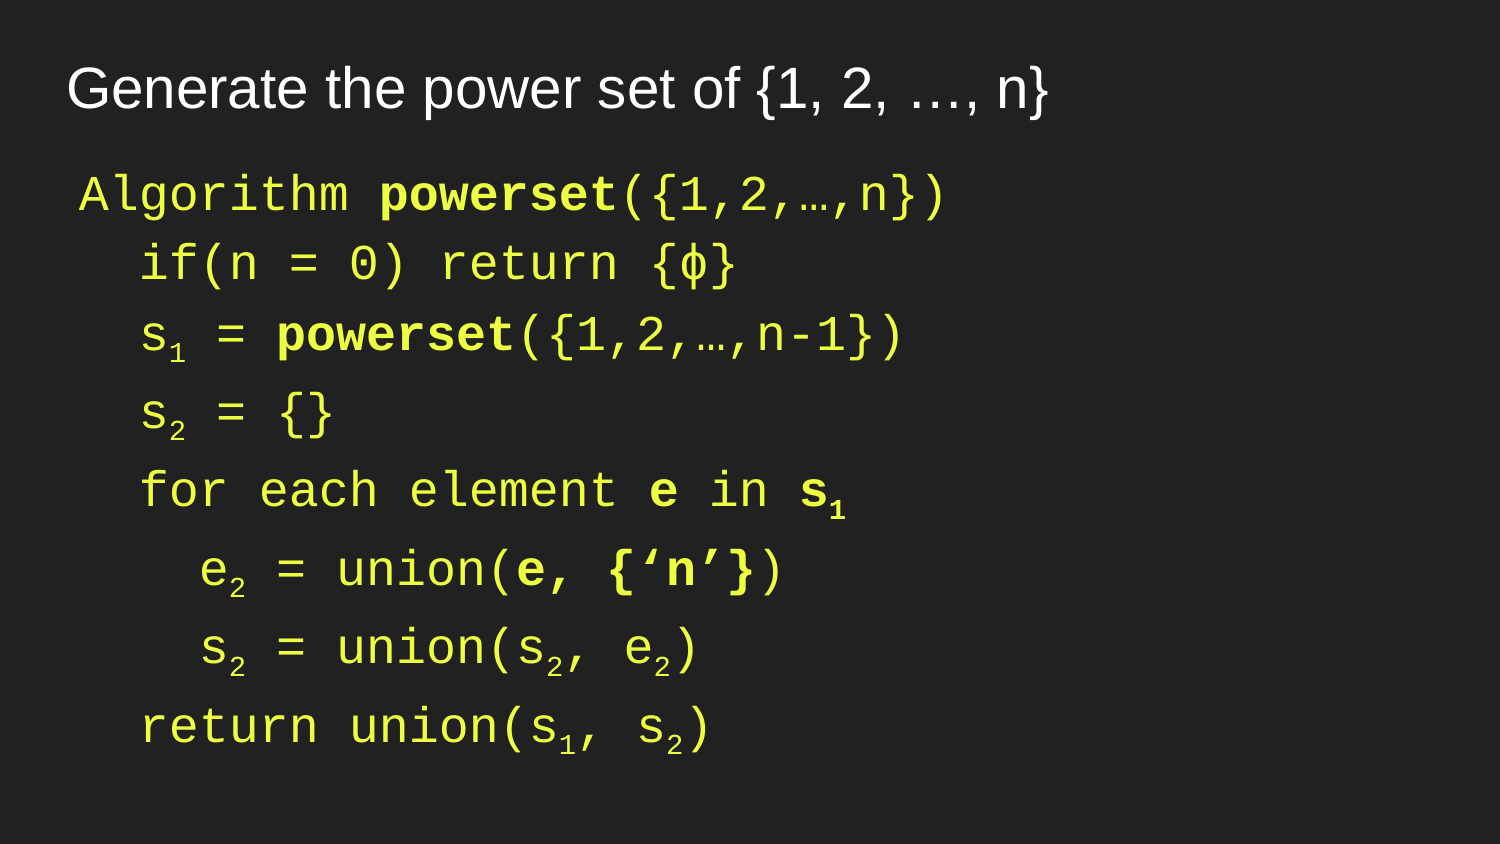

# Generate the power set of {1, 2, …, n}
Algorithm powerset({1,2,…,n})
  if(n = 0) return {ɸ}
  s1 = powerset({1,2,…,n-1})
  s2 = {}
  for each element e in s1
    e2 = union(e, {‘n’})
    s2 = union(s2, e2)
  return union(s1, s2)